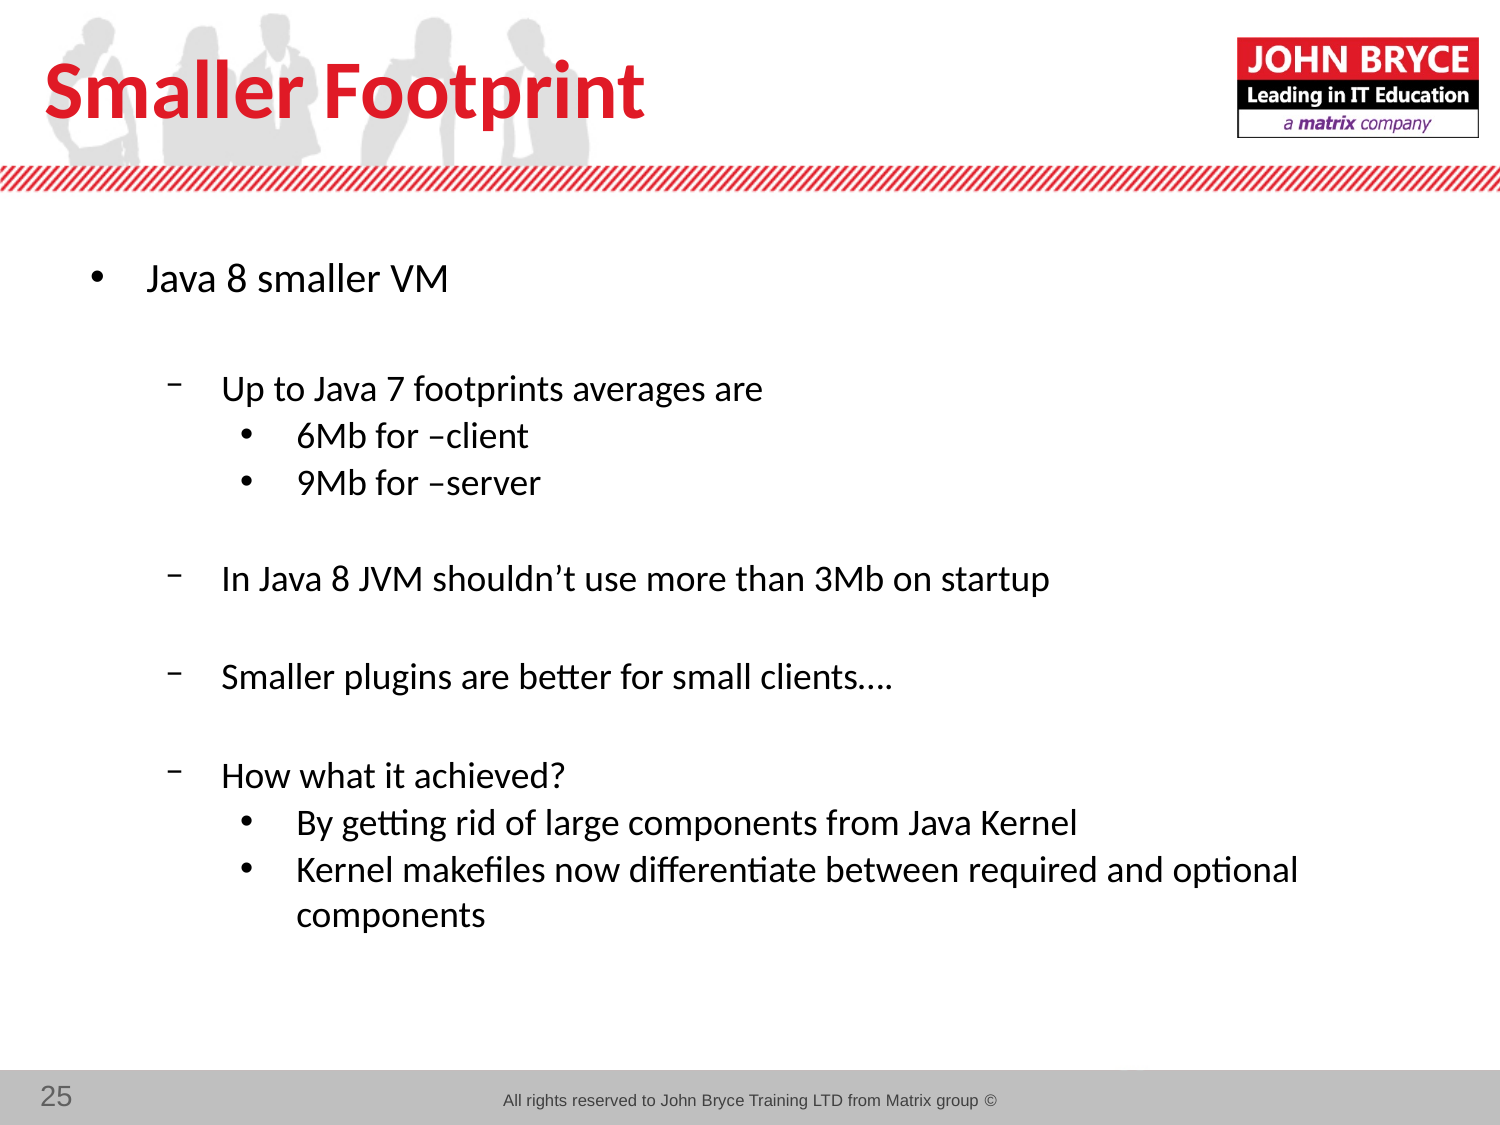

# Smaller Footprint
Java 8 smaller VM

Up to Java 7 footprints averages are
6Mb for –client
9Mb for –server

In Java 8 JVM shouldn’t use more than 3Mb on startup

Smaller plugins are better for small clients….

How what it achieved?
By getting rid of large components from Java Kernel
Kernel makefiles now differentiate between required and optional components